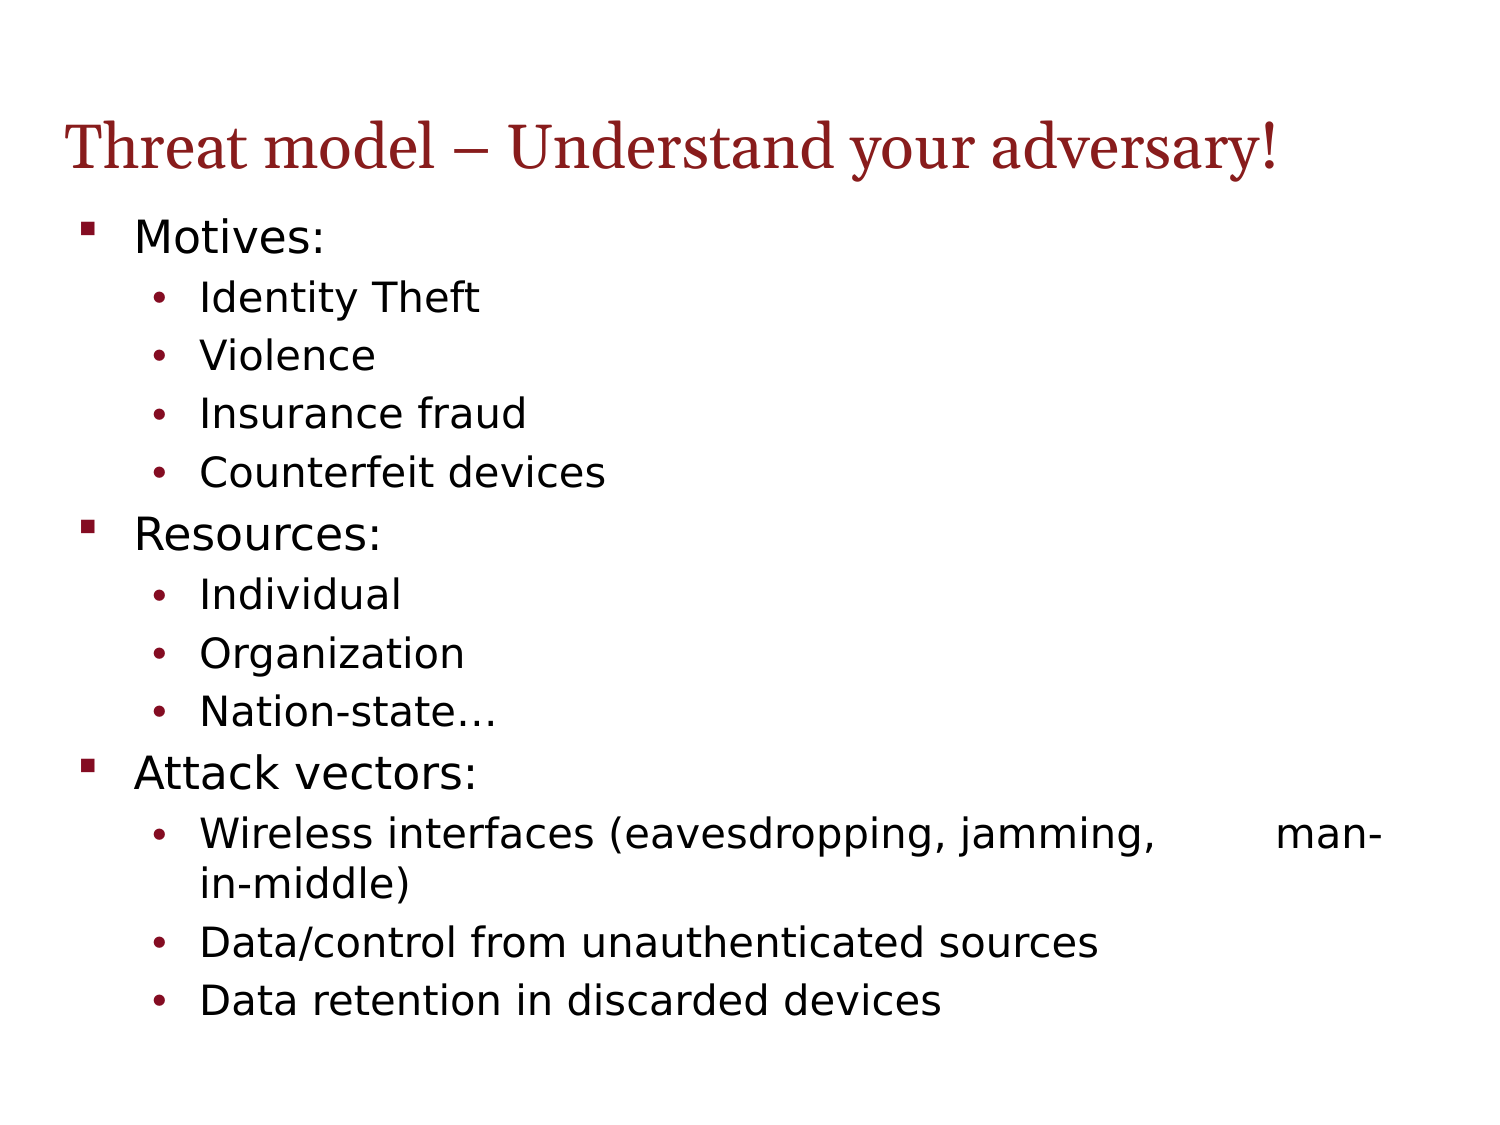

# Threat model – Understand your adversary!
Motives:
Identity Theft
Violence
Insurance fraud
Counterfeit devices
Resources:
Individual
Organization
Nation-state…
Attack vectors:
Wireless interfaces (eavesdropping, jamming,         man-in-middle)
Data/control from unauthenticated sources
Data retention in discarded devices